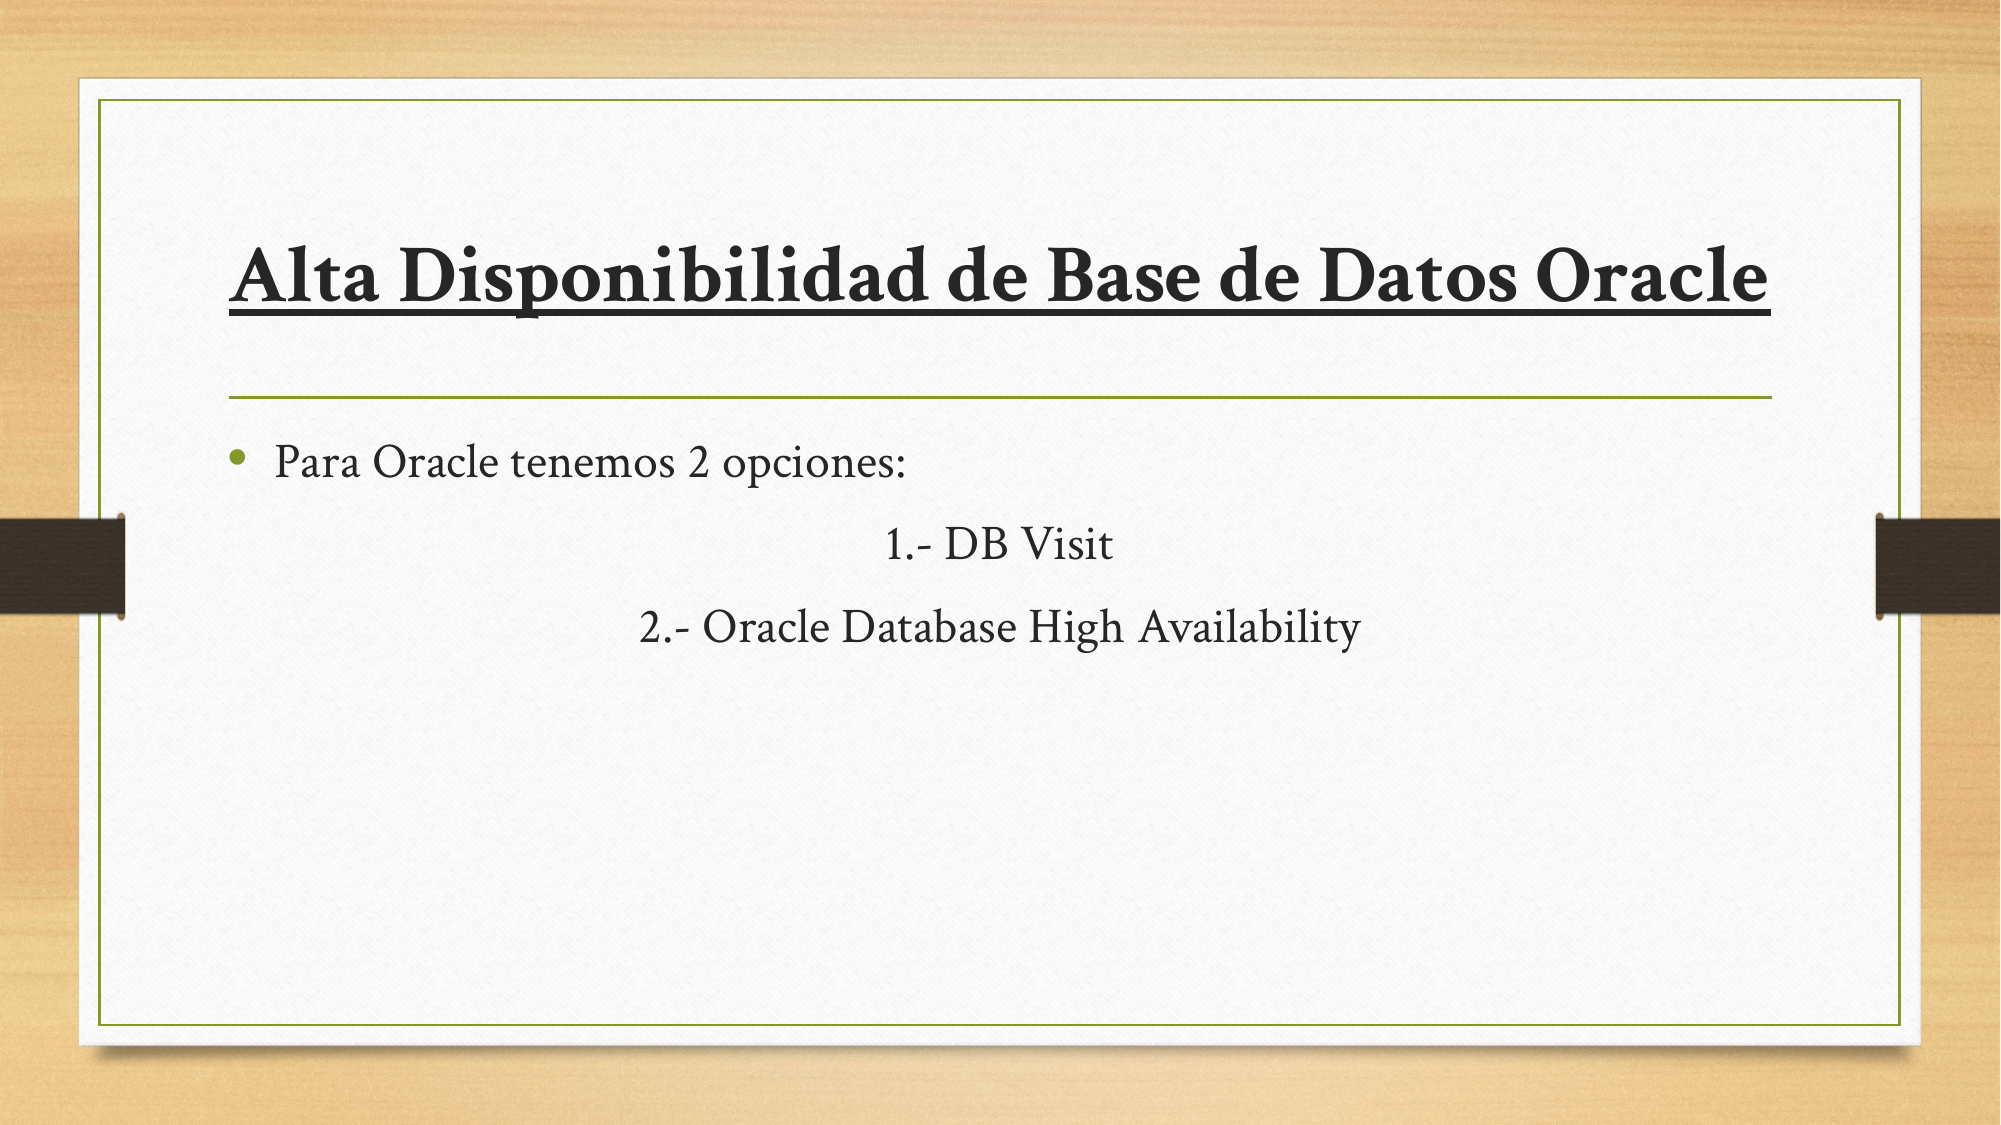

# Alta Disponibilidad de Base de Datos Oracle
Para Oracle tenemos 2 opciones:
1.- DB Visit
2.- Oracle Database High Availability